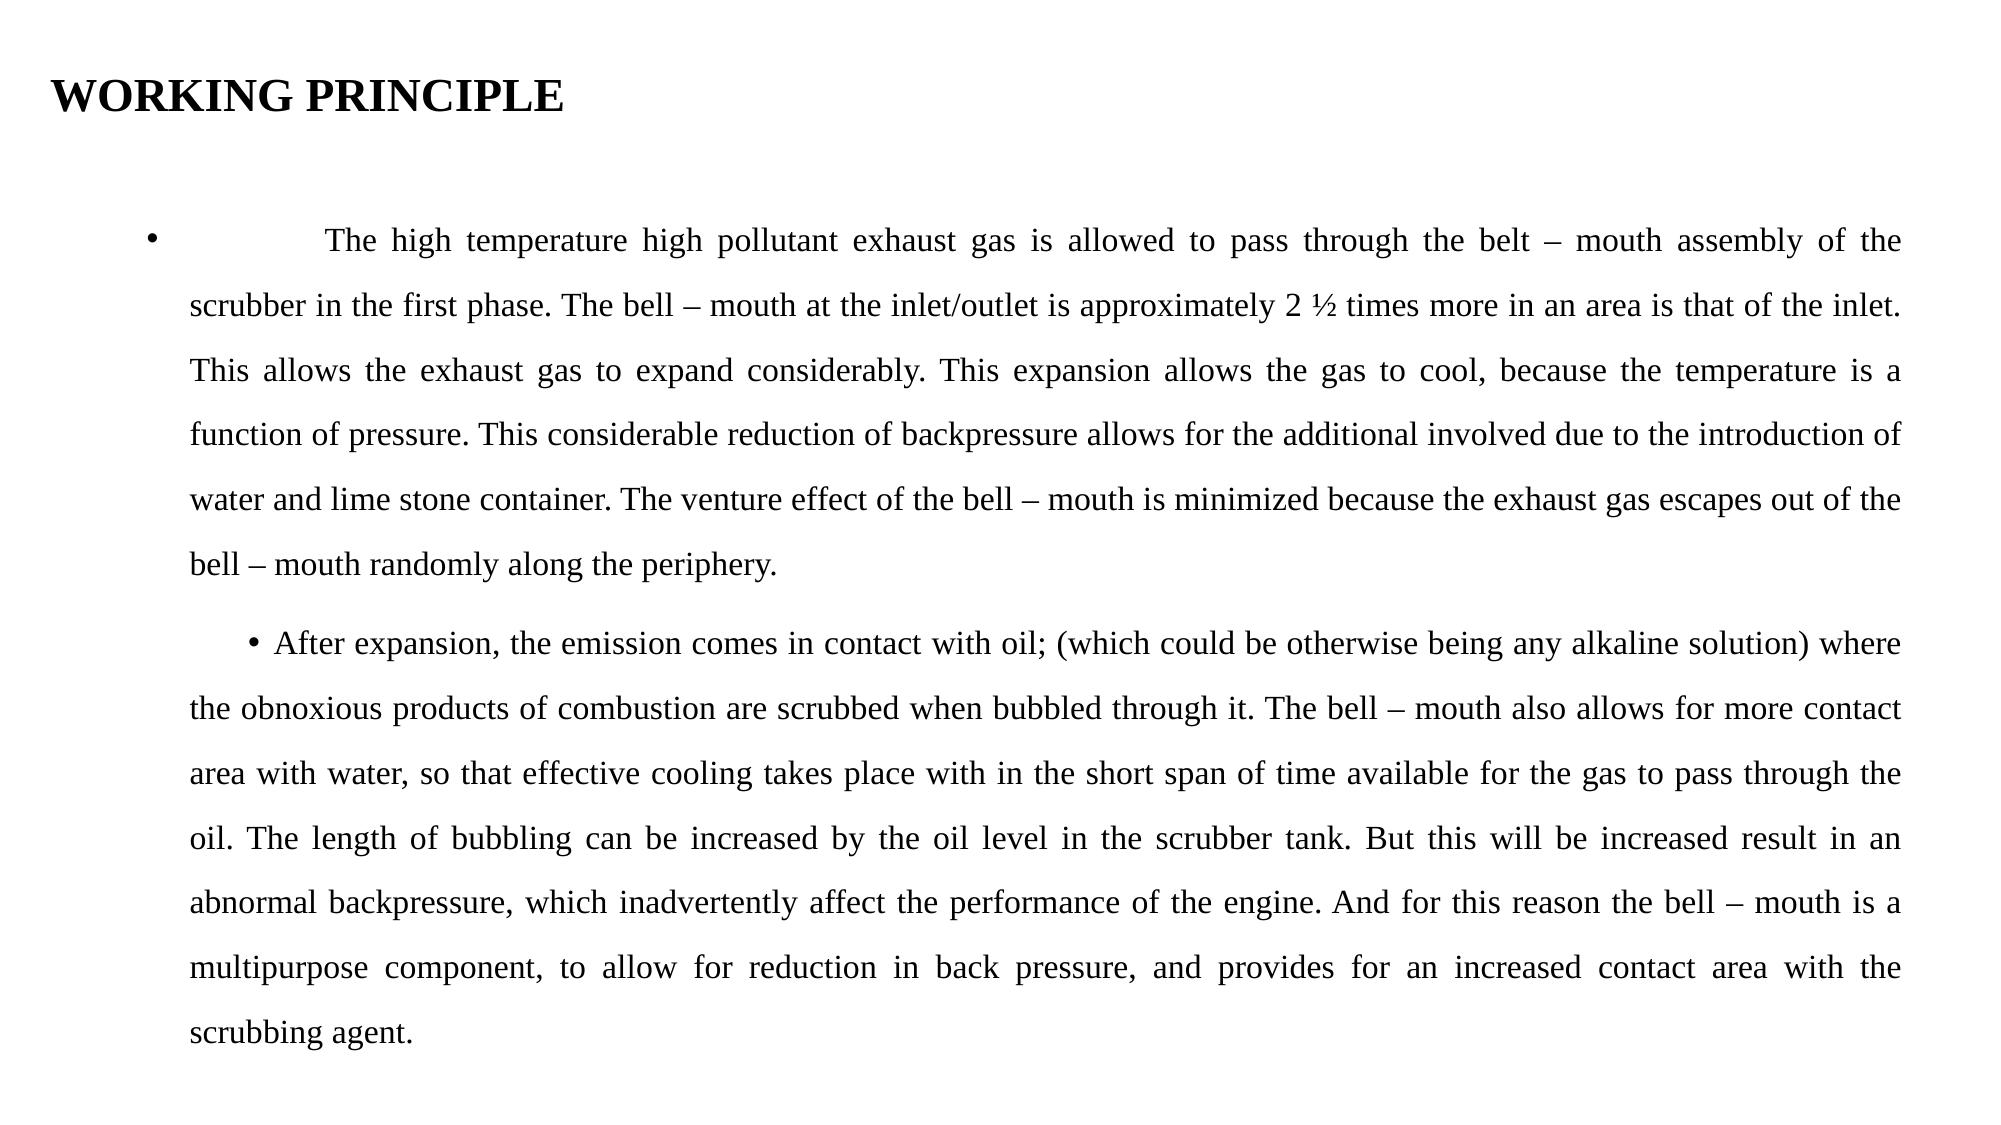

# WORKING PRINCIPLE
	The high temperature high pollutant exhaust gas is allowed to pass through the belt – mouth assembly of the scrubber in the first phase. The bell – mouth at the inlet/outlet is approximately 2 ½ times more in an area is that of the inlet. This allows the exhaust gas to expand considerably. This expansion allows the gas to cool, because the temperature is a function of pressure. This considerable reduction of backpressure allows for the additional involved due to the introduction of water and lime stone container. The venture effect of the bell – mouth is minimized because the exhaust gas escapes out of the bell – mouth randomly along the periphery.
After expansion, the emission comes in contact with oil; (which could be otherwise being any alkaline solution) where the obnoxious products of combustion are scrubbed when bubbled through it. The bell – mouth also allows for more contact area with water, so that effective cooling takes place with in the short span of time available for the gas to pass through the oil. The length of bubbling can be increased by the oil level in the scrubber tank. But this will be increased result in an abnormal backpressure, which inadvertently affect the performance of the engine. And for this reason the bell – mouth is a multipurpose component, to allow for reduction in back pressure, and provides for an increased contact area with the scrubbing agent.